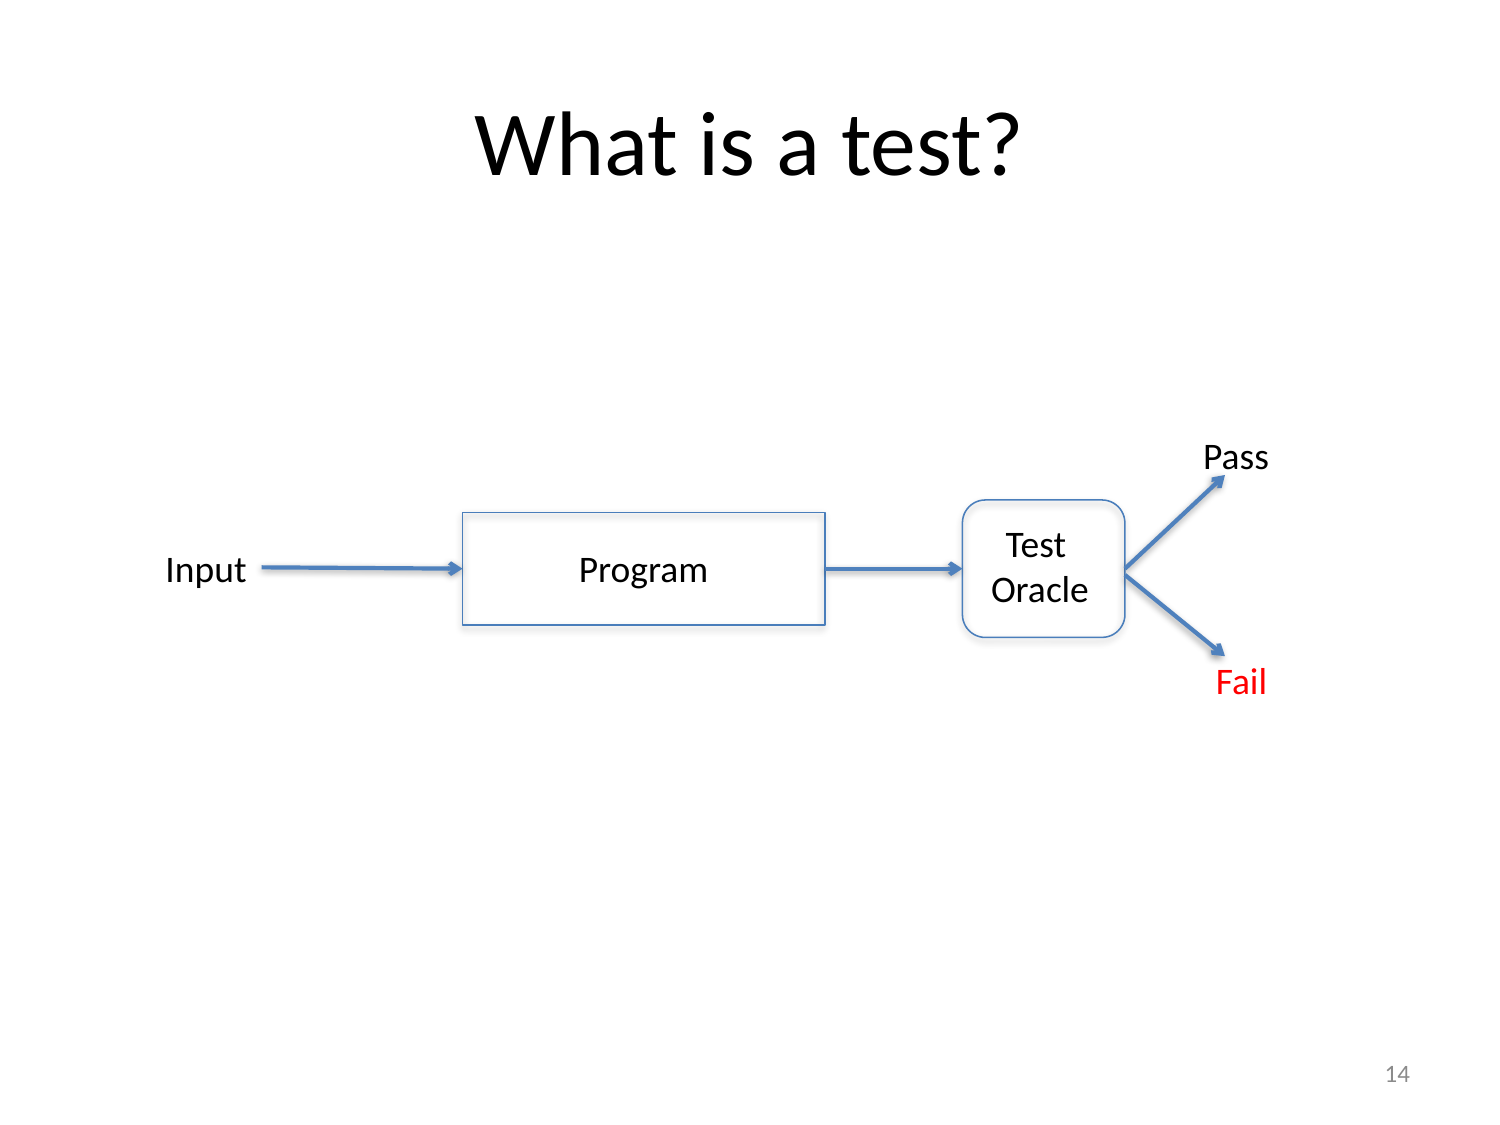

# What is a test?
Pass

Test
Oracle
Input
Program
Fail
14